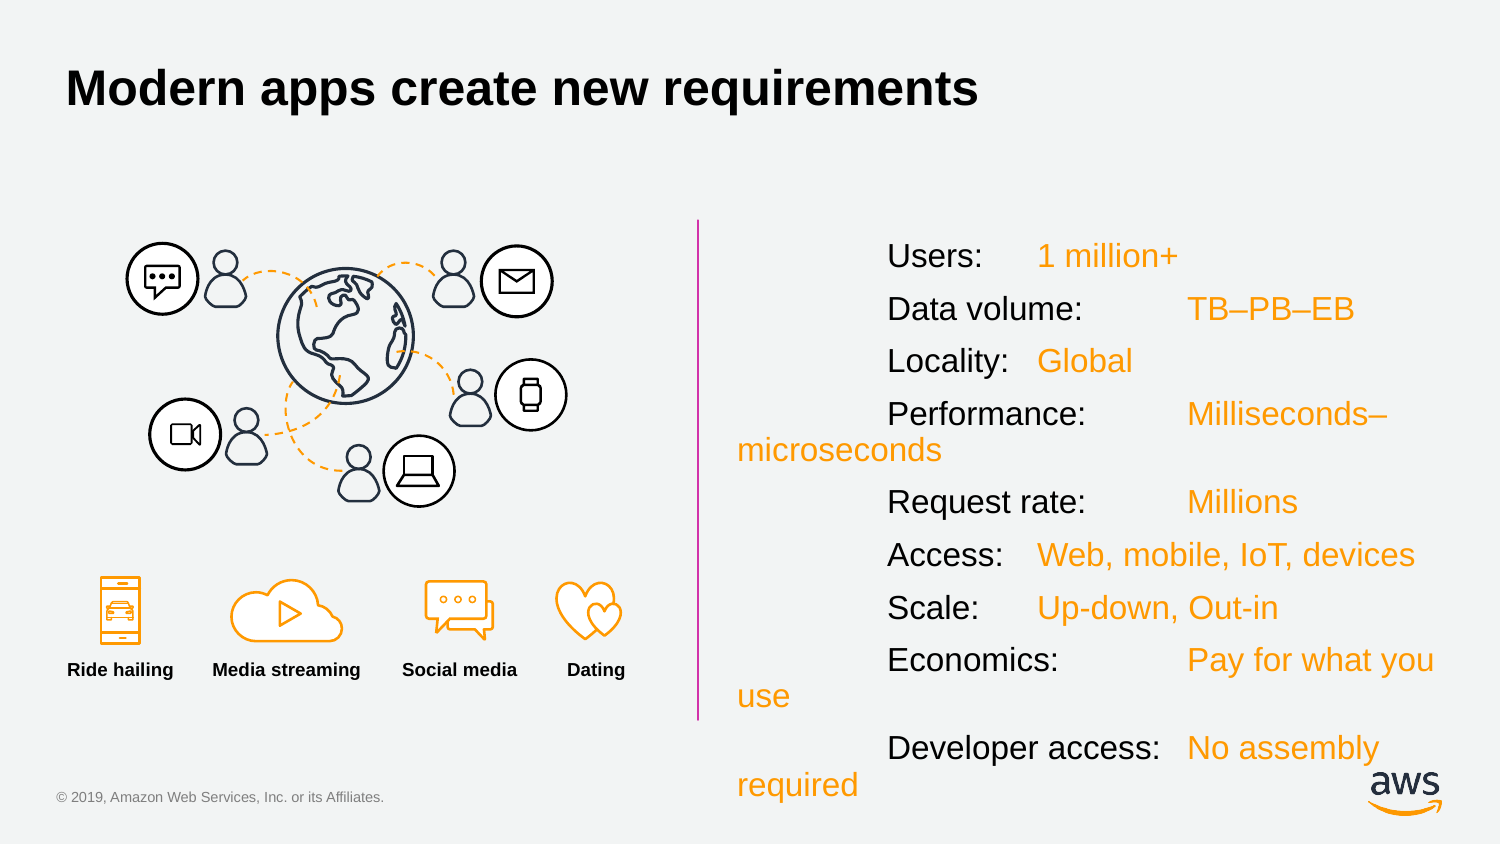

# Modern apps create new requirements
	Users:	1 million+
	Data volume:	TB–PB–EB
	Locality:	Global
	Performance:	Milliseconds–microseconds
	Request rate:	Millions
	Access:	Web, mobile, IoT, devices
	Scale:	Up-down, Out-in
	Economics:	Pay for what you use
	Developer access:	No assembly required

Ride hailing
Media streaming
Social media
Dating